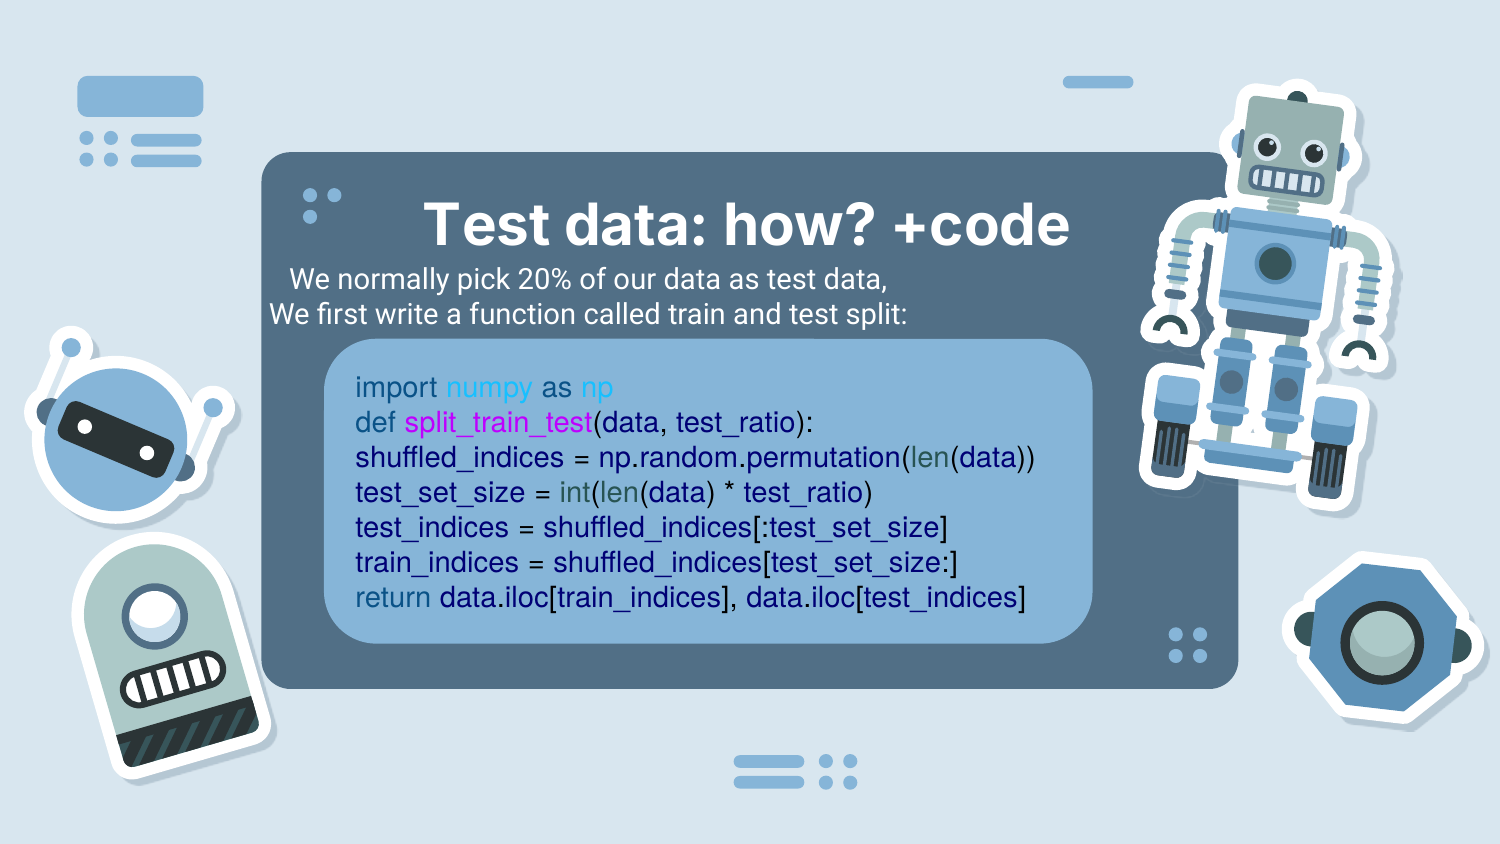

# Test data: how? +code

We normally pick 20% of our data as test data,
We first write a function called train and test split:
import numpy as np
def split_train_test(data, test_ratio):
shuffled_indices = np.random.permutation(len(data)) test_set_size = int(len(data) * test_ratio)
test_indices = shuffled_indices[:test_set_size] train_indices = shuffled_indices[test_set_size:]
return data.iloc[train_indices], data.iloc[test_indices]